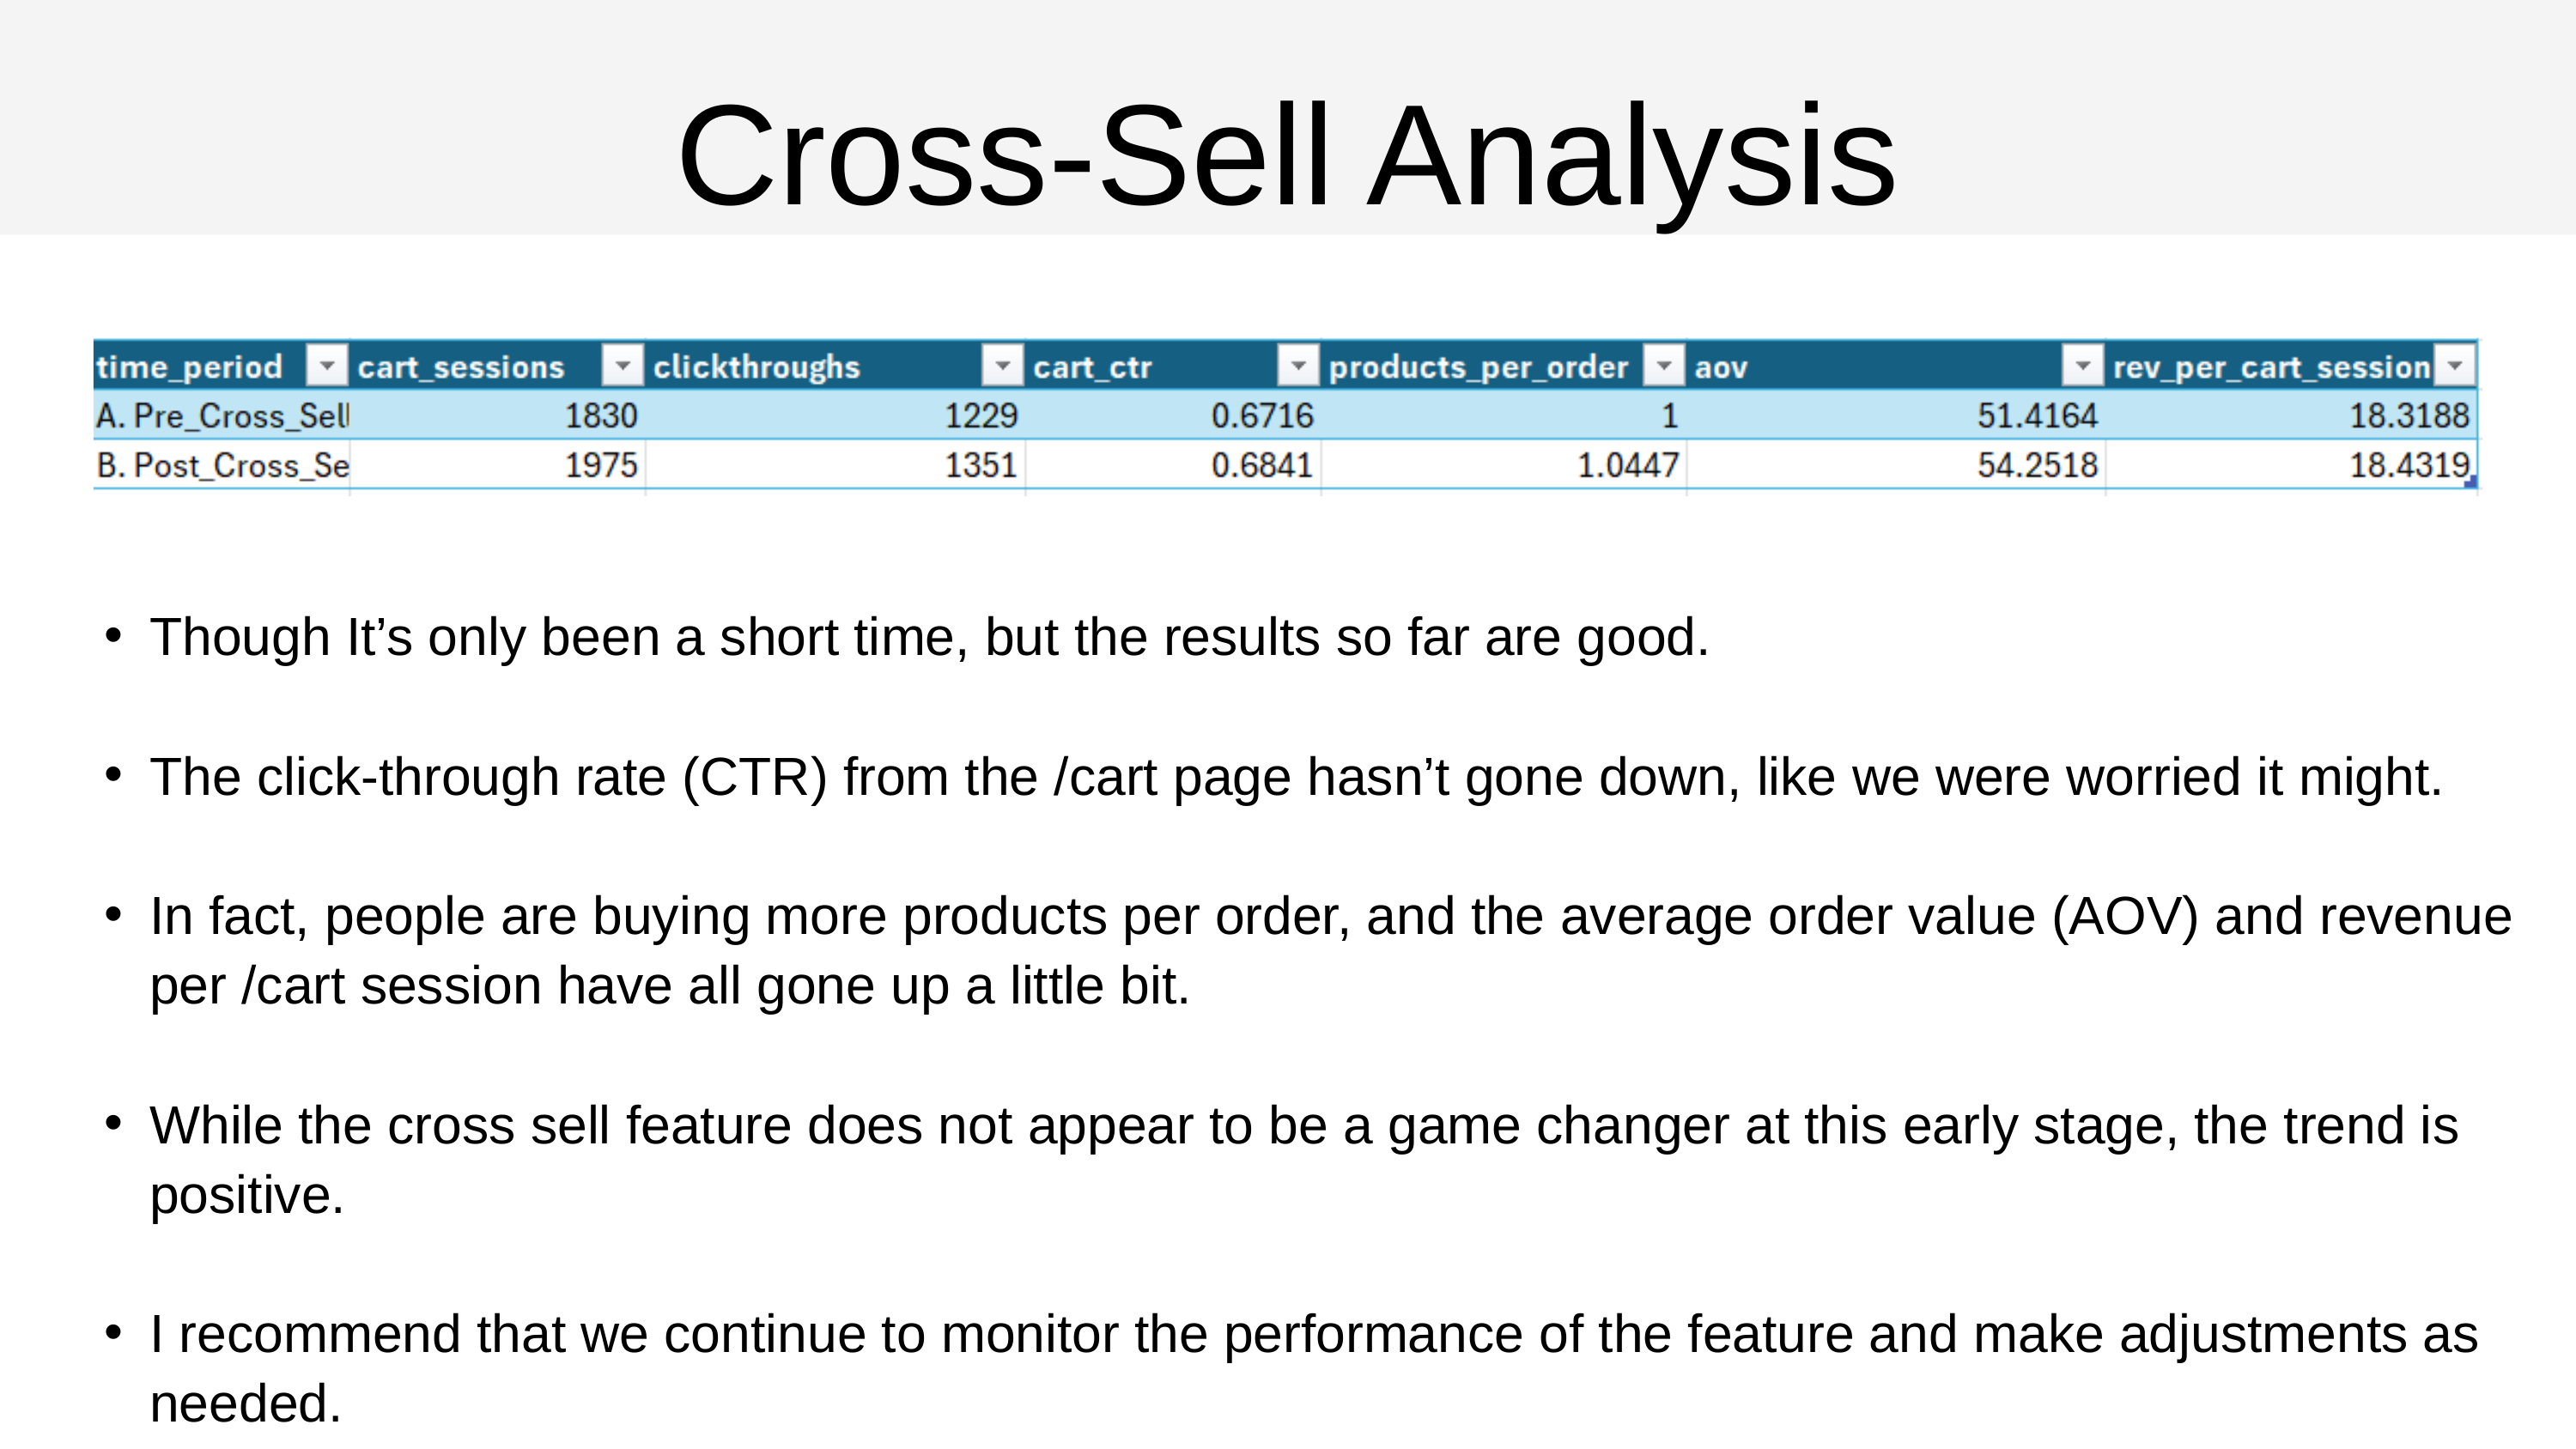

23
Cross-Sell Analysis

Though It’s only been a short time, but the results so far are good.

The click-through rate (CTR) from the /cart page hasn’t gone down, like we were worried it might.

In fact, people are buying more products per order, and the average order value (AOV) and revenue per /cart session have all gone up a little bit.

While the cross sell feature does not appear to be a game changer at this early stage, the trend is positive.

I recommend that we continue to monitor the performance of the feature and make adjustments as needed.